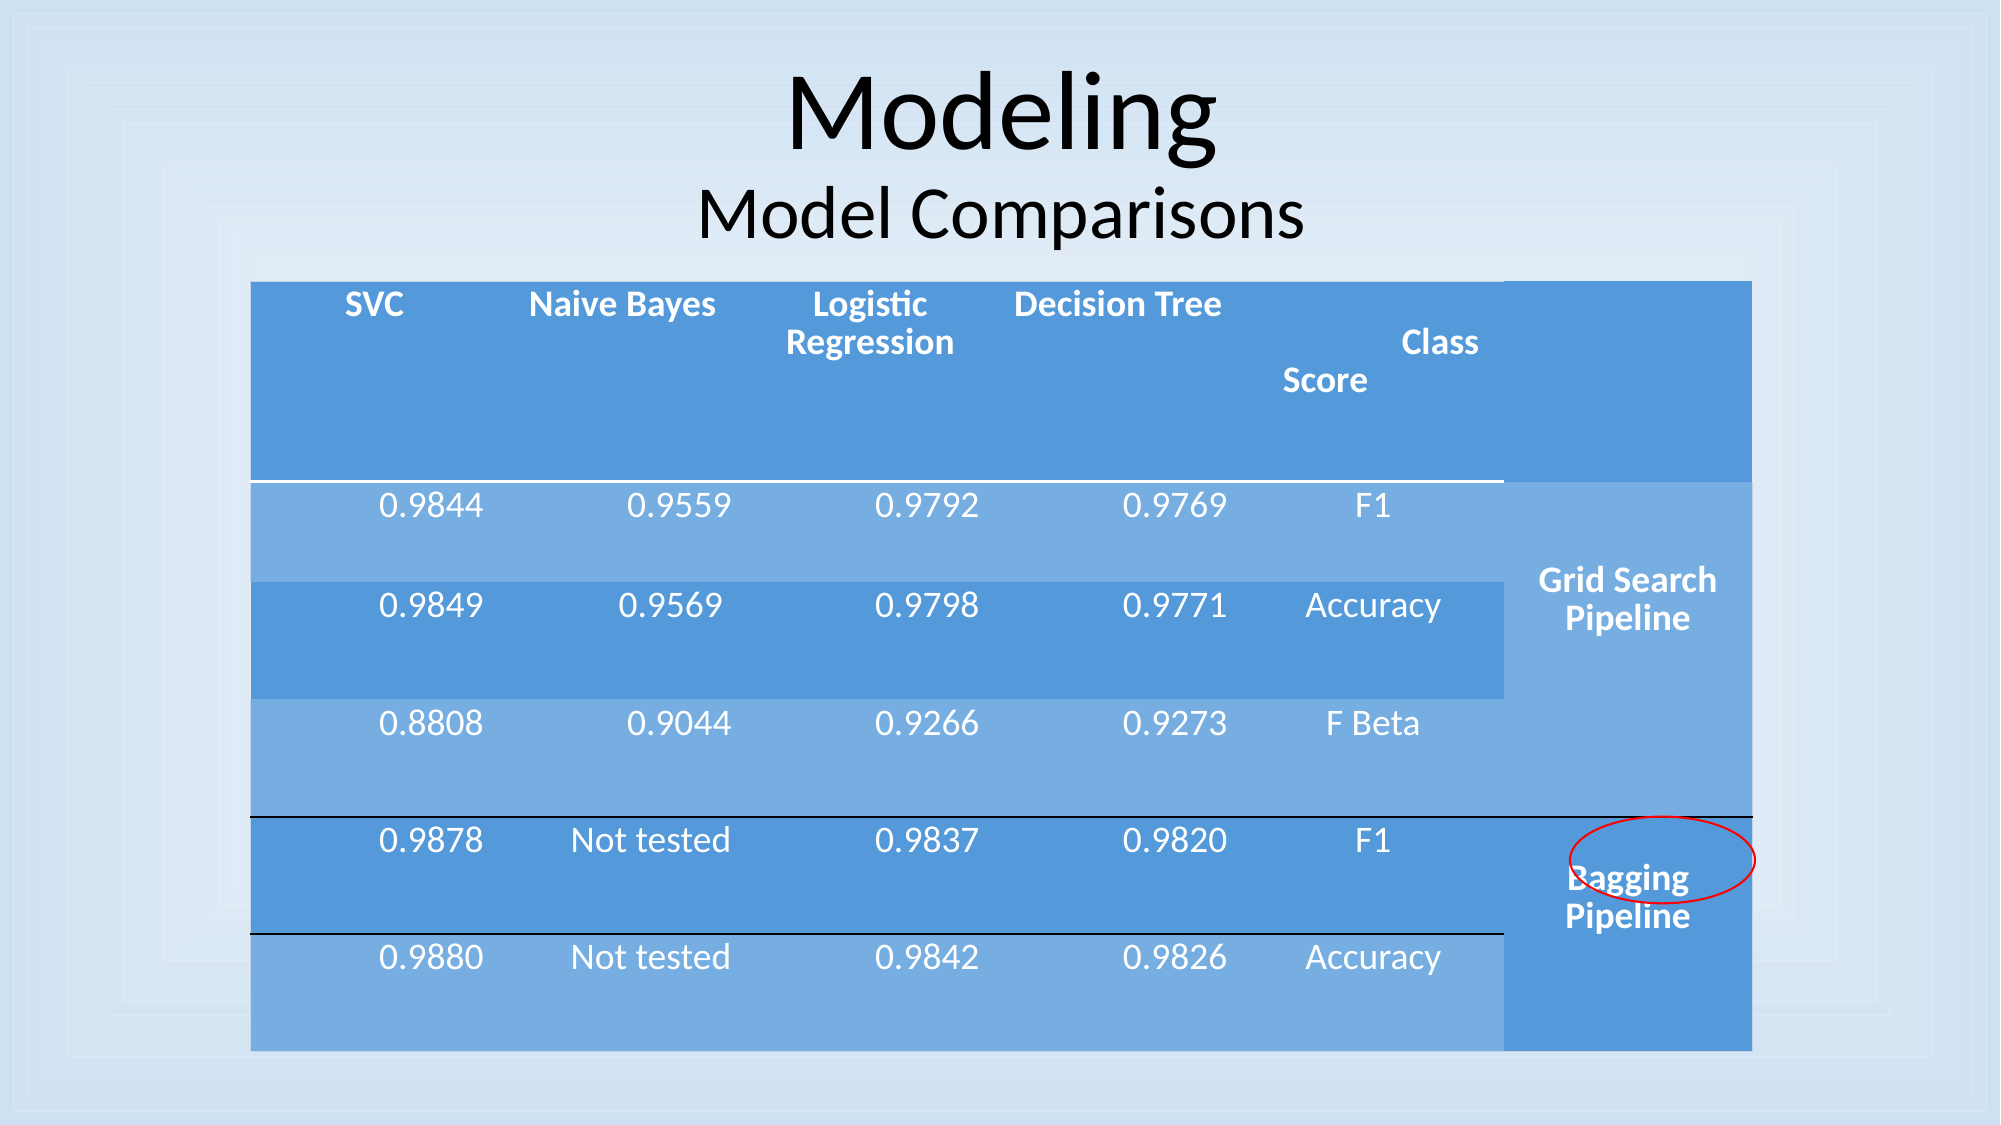

# Modeling Model Comparisons
| SVC | Naive Bayes | Logistic Regression | Decision Tree | Class Score |  |
| --- | --- | --- | --- | --- | --- |
| 0.9844 | 0.9559 | 0.9792 | 0.9769 | F1 | Grid Search Pipeline |
| 0.9849 | 0.9569 | 0.9798 | 0.9771 | Accuracy |  |
| 0.8808 | 0.9044 | 0.9266 | 0.9273 | F Beta |  |
| 0.9878 | Not tested | 0.9837 | 0.9820 | F1 | Bagging Pipeline |
| 0.9880 | Not tested | 0.9842 | 0.9826 | Accuracy |  |